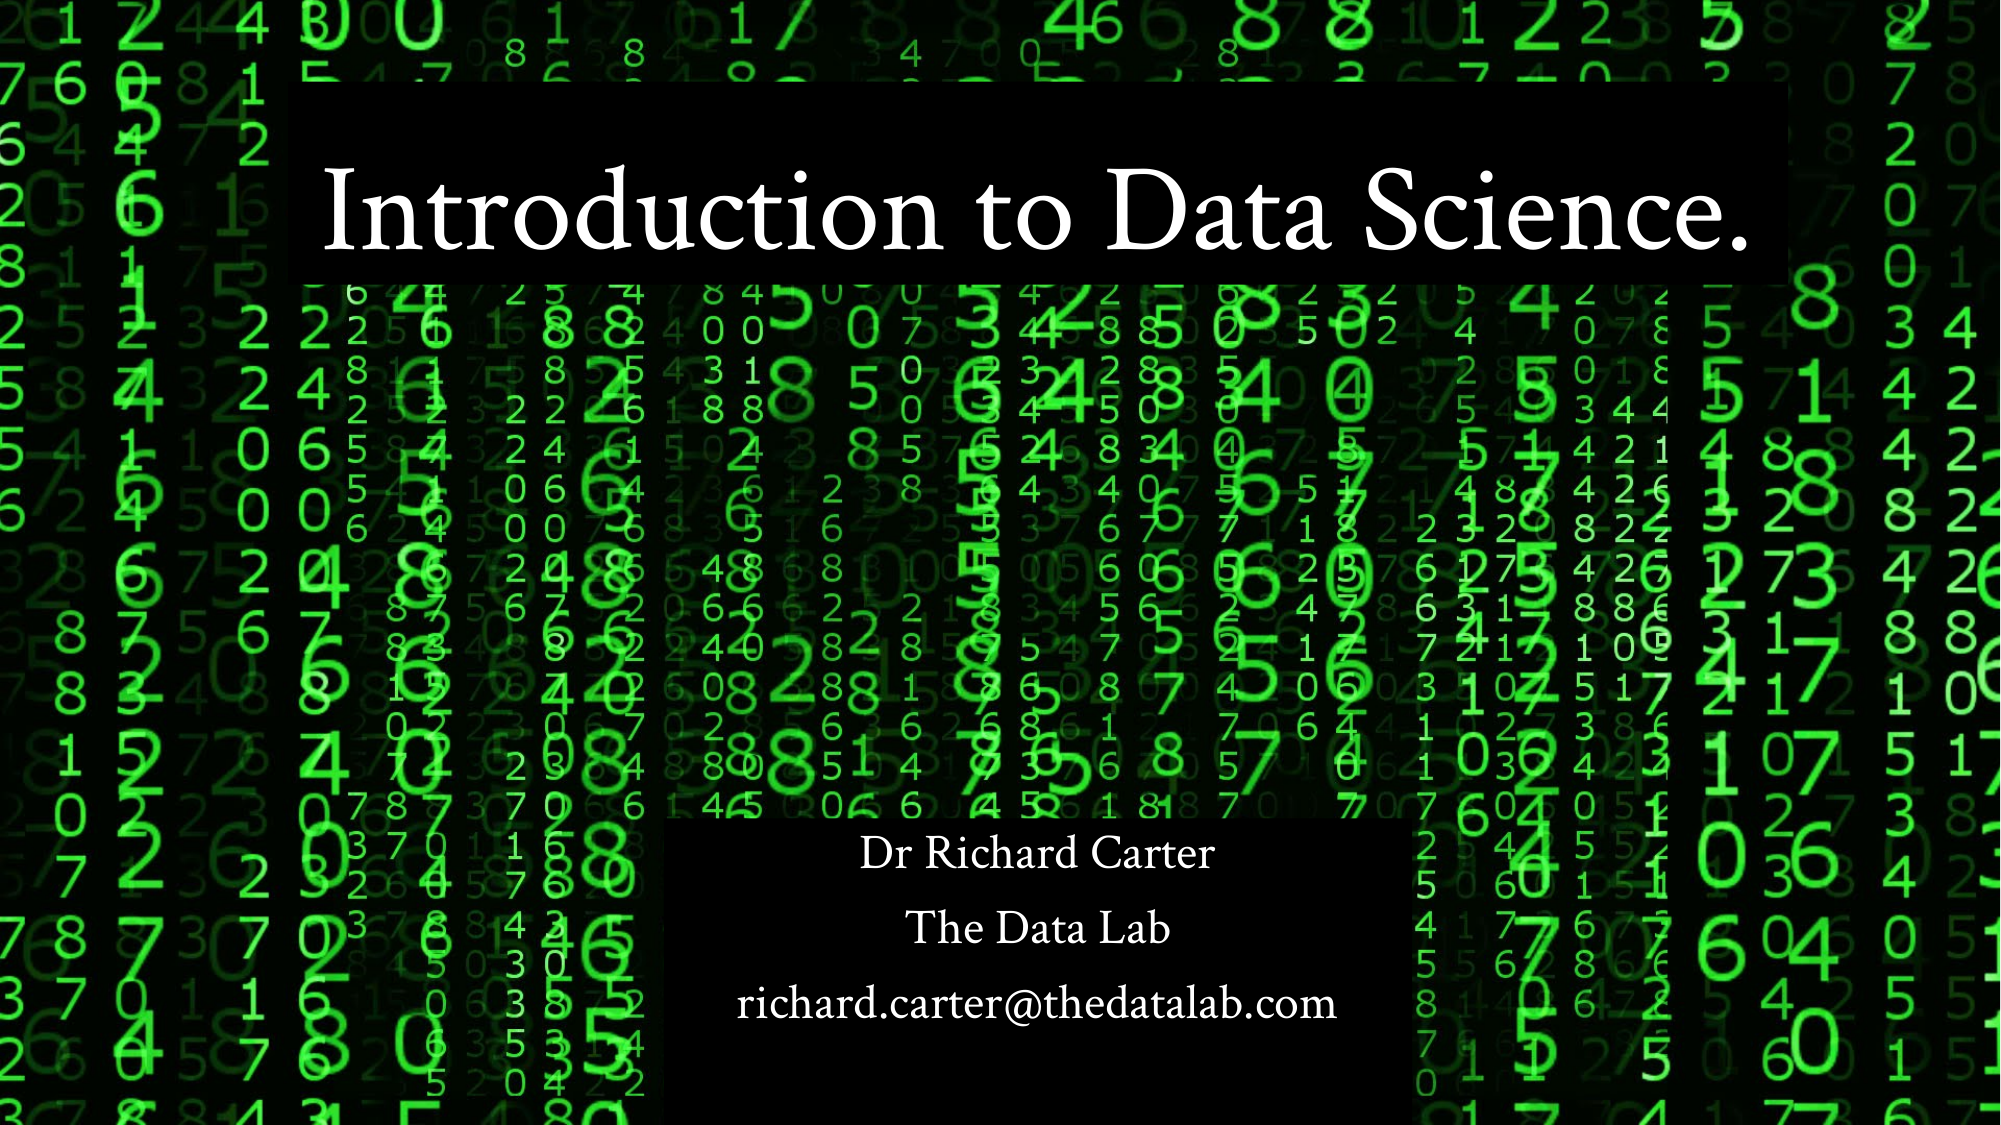

# Introduction to Data Science.
Dr Richard Carter
The Data Lab
richard.carter@thedatalab.com